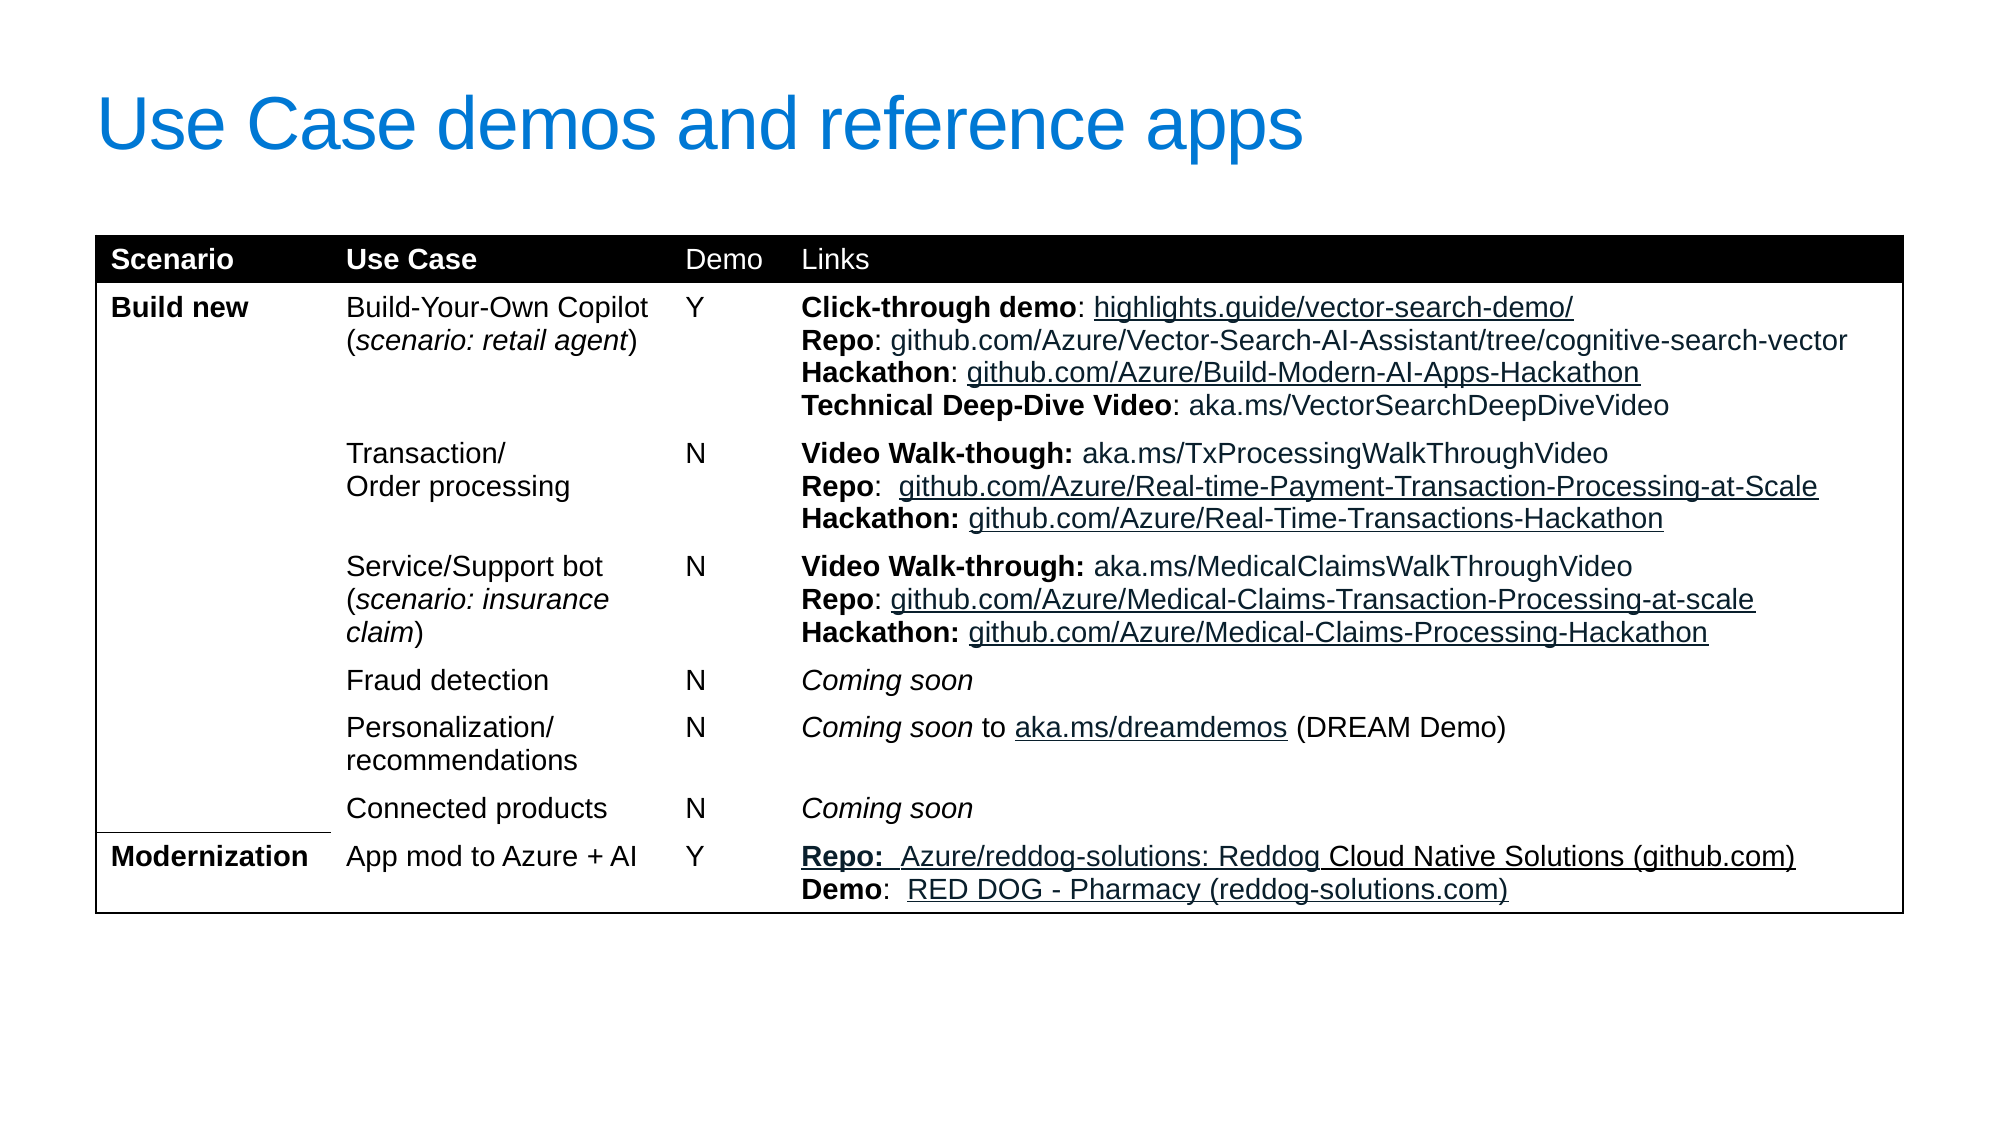

# Use Case demos and reference apps
| Scenario | Use Case | Demo | Links |
| --- | --- | --- | --- |
| Build new | Build-Your-Own Copilot (scenario: retail agent) | Y | Click-through demo: highlights.guide/vector-search-demo/    Repo: github.com/Azure/Vector-Search-AI-Assistant/tree/cognitive-search-vector  Hackathon: github.com/Azure/Build-Modern-AI-Apps-Hackathon   Technical Deep-Dive Video: aka.ms/VectorSearchDeepDiveVideo |
|  | Transaction/ Order processing | N | Video Walk-though: aka.ms/TxProcessingWalkThroughVideo  Repo:  github.com/Azure/Real-time-Payment-Transaction-Processing-at-Scale Hackathon: github.com/Azure/Real-Time-Transactions-Hackathon |
|  | Service/Support bot (scenario: insurance claim) | N | Video Walk-through: aka.ms/MedicalClaimsWalkThroughVideo  Repo: github.com/Azure/Medical-Claims-Transaction-Processing-at-scale Hackathon: github.com/Azure/Medical-Claims-Processing-Hackathon |
|  | Fraud detection | N | Coming soon |
|  | Personalization/ recommendations | N | Coming soon to aka.ms/dreamdemos (DREAM Demo) |
|  | Connected products | N | Coming soon |
| Modernization | App mod to Azure + AI | Y | Repo:  Azure/reddog-solutions: Reddog Cloud Native Solutions (github.com)    Demo:  RED DOG - Pharmacy (reddog-solutions.com) |